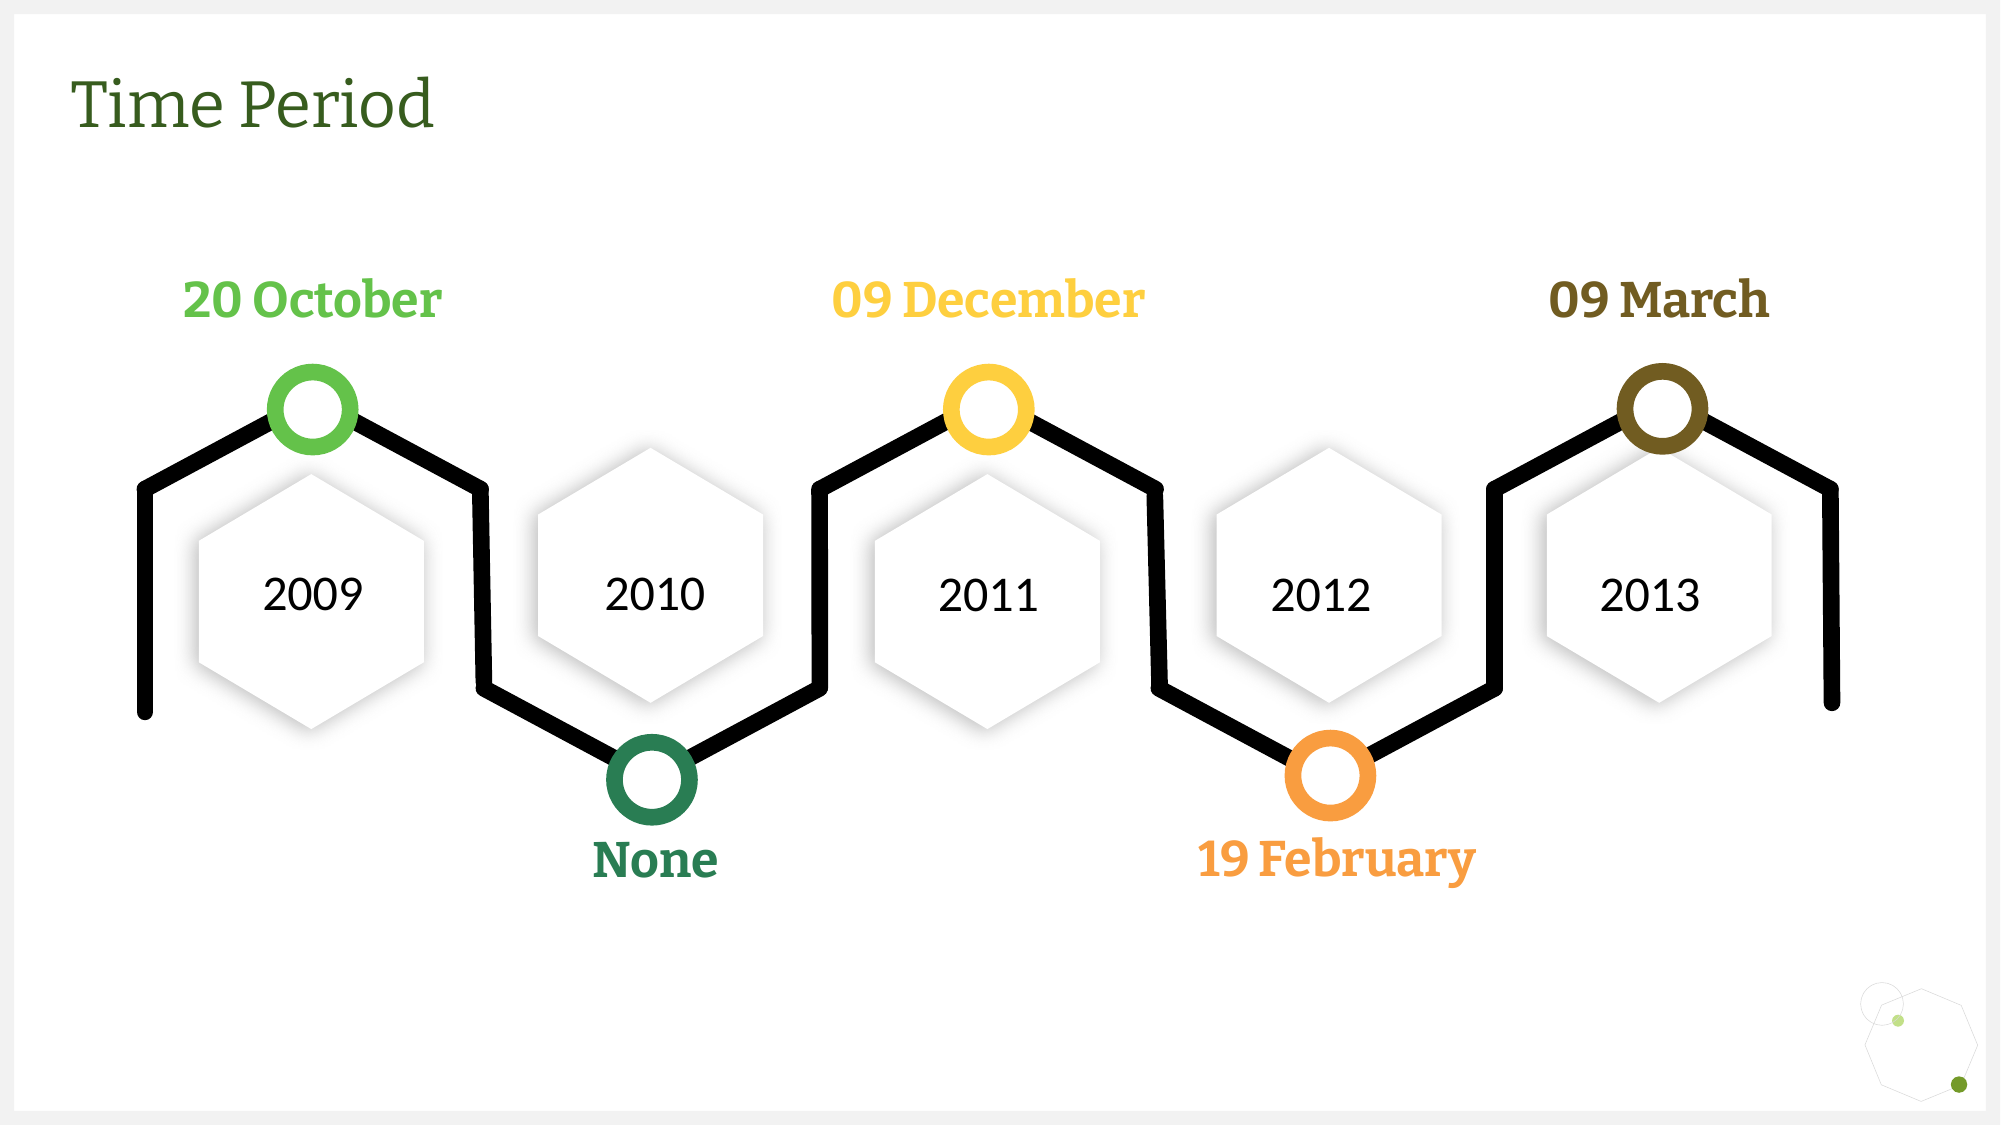

# Time Period
2010
2009
2011
2012
2013